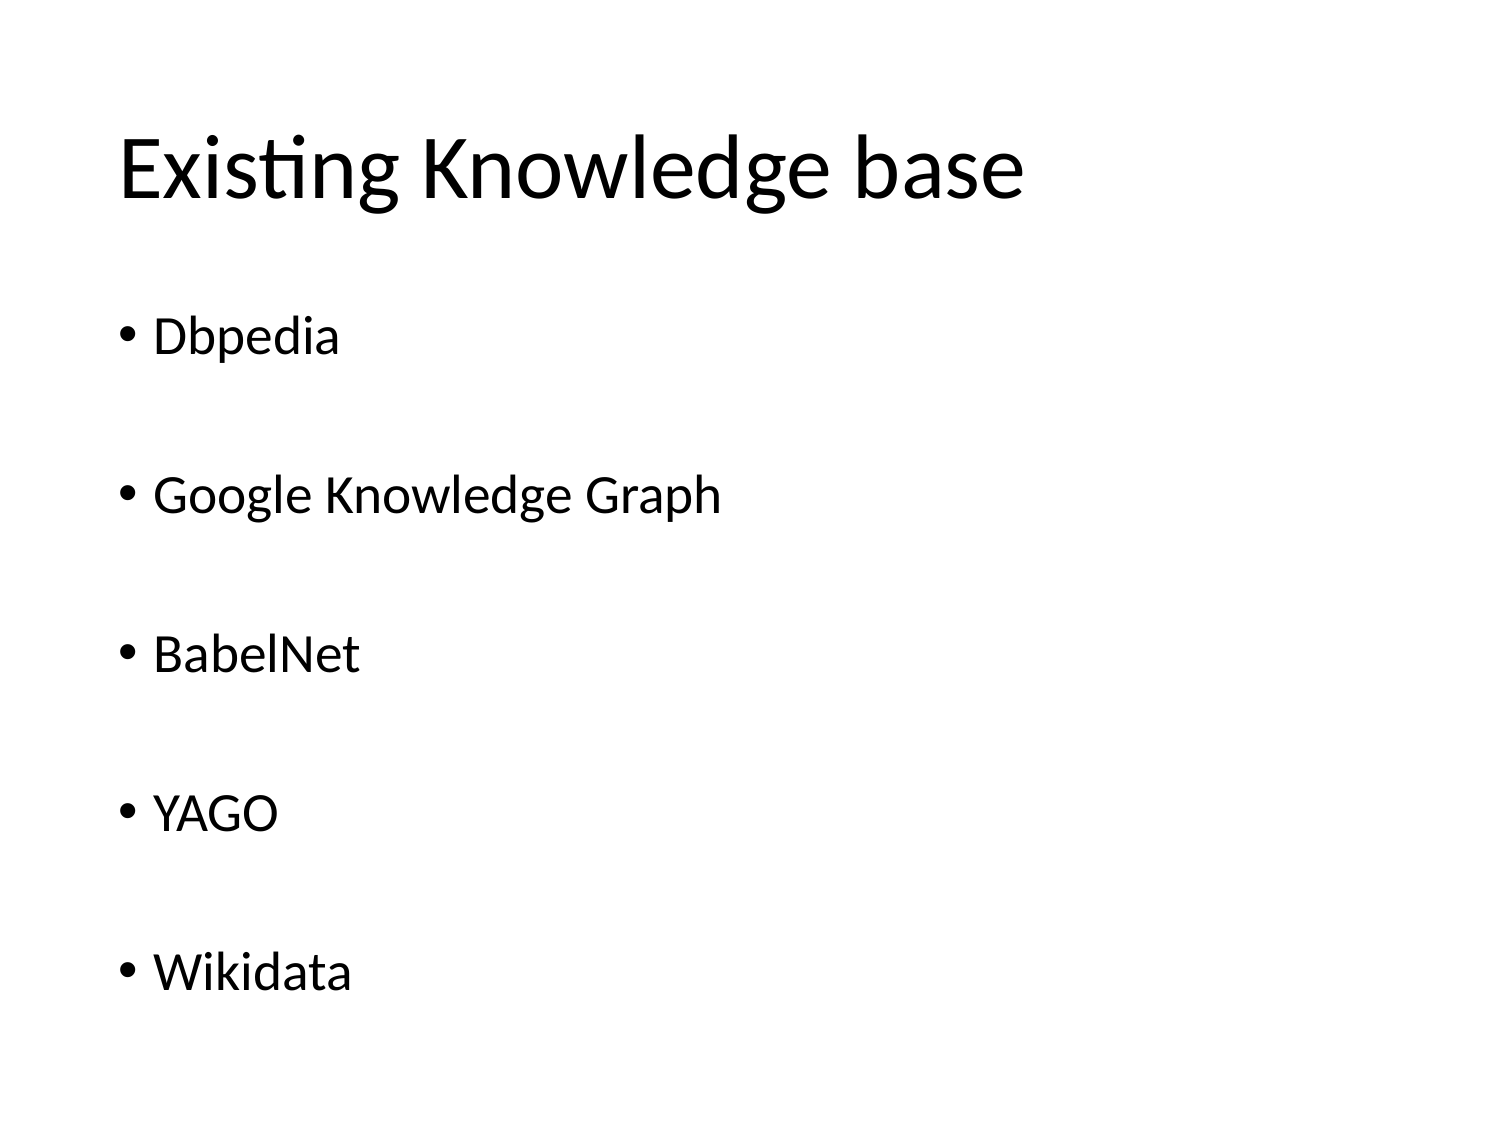

# Existing Knowledge base
Dbpedia

Google Knowledge Graph

BabelNet

YAGO

Wikidata